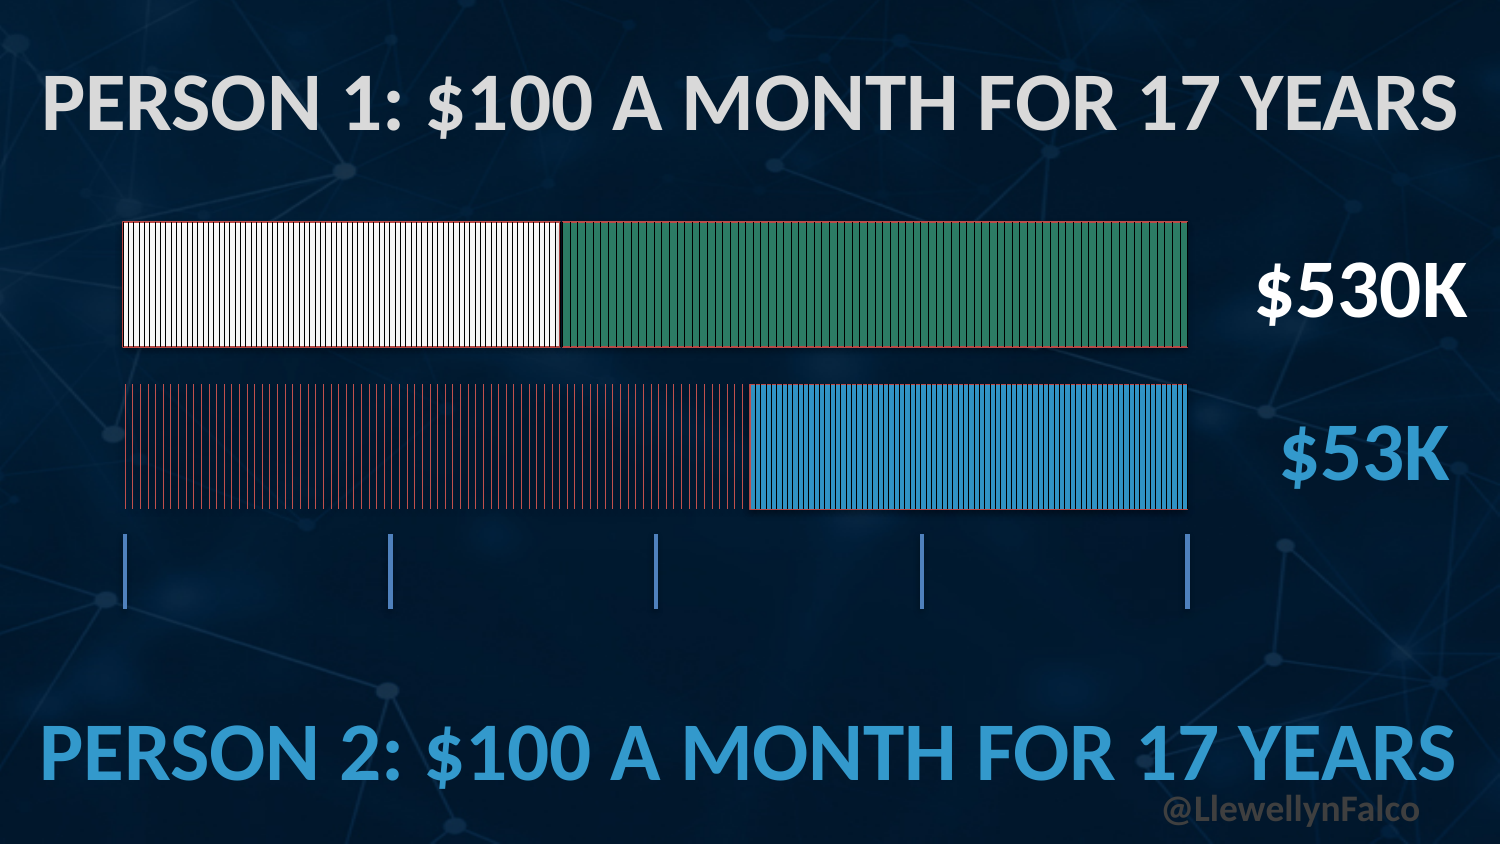

# Person 1: $100 a Month for 17 Years

$530k

$53k
Person 2: $100 a Month for 17 Years